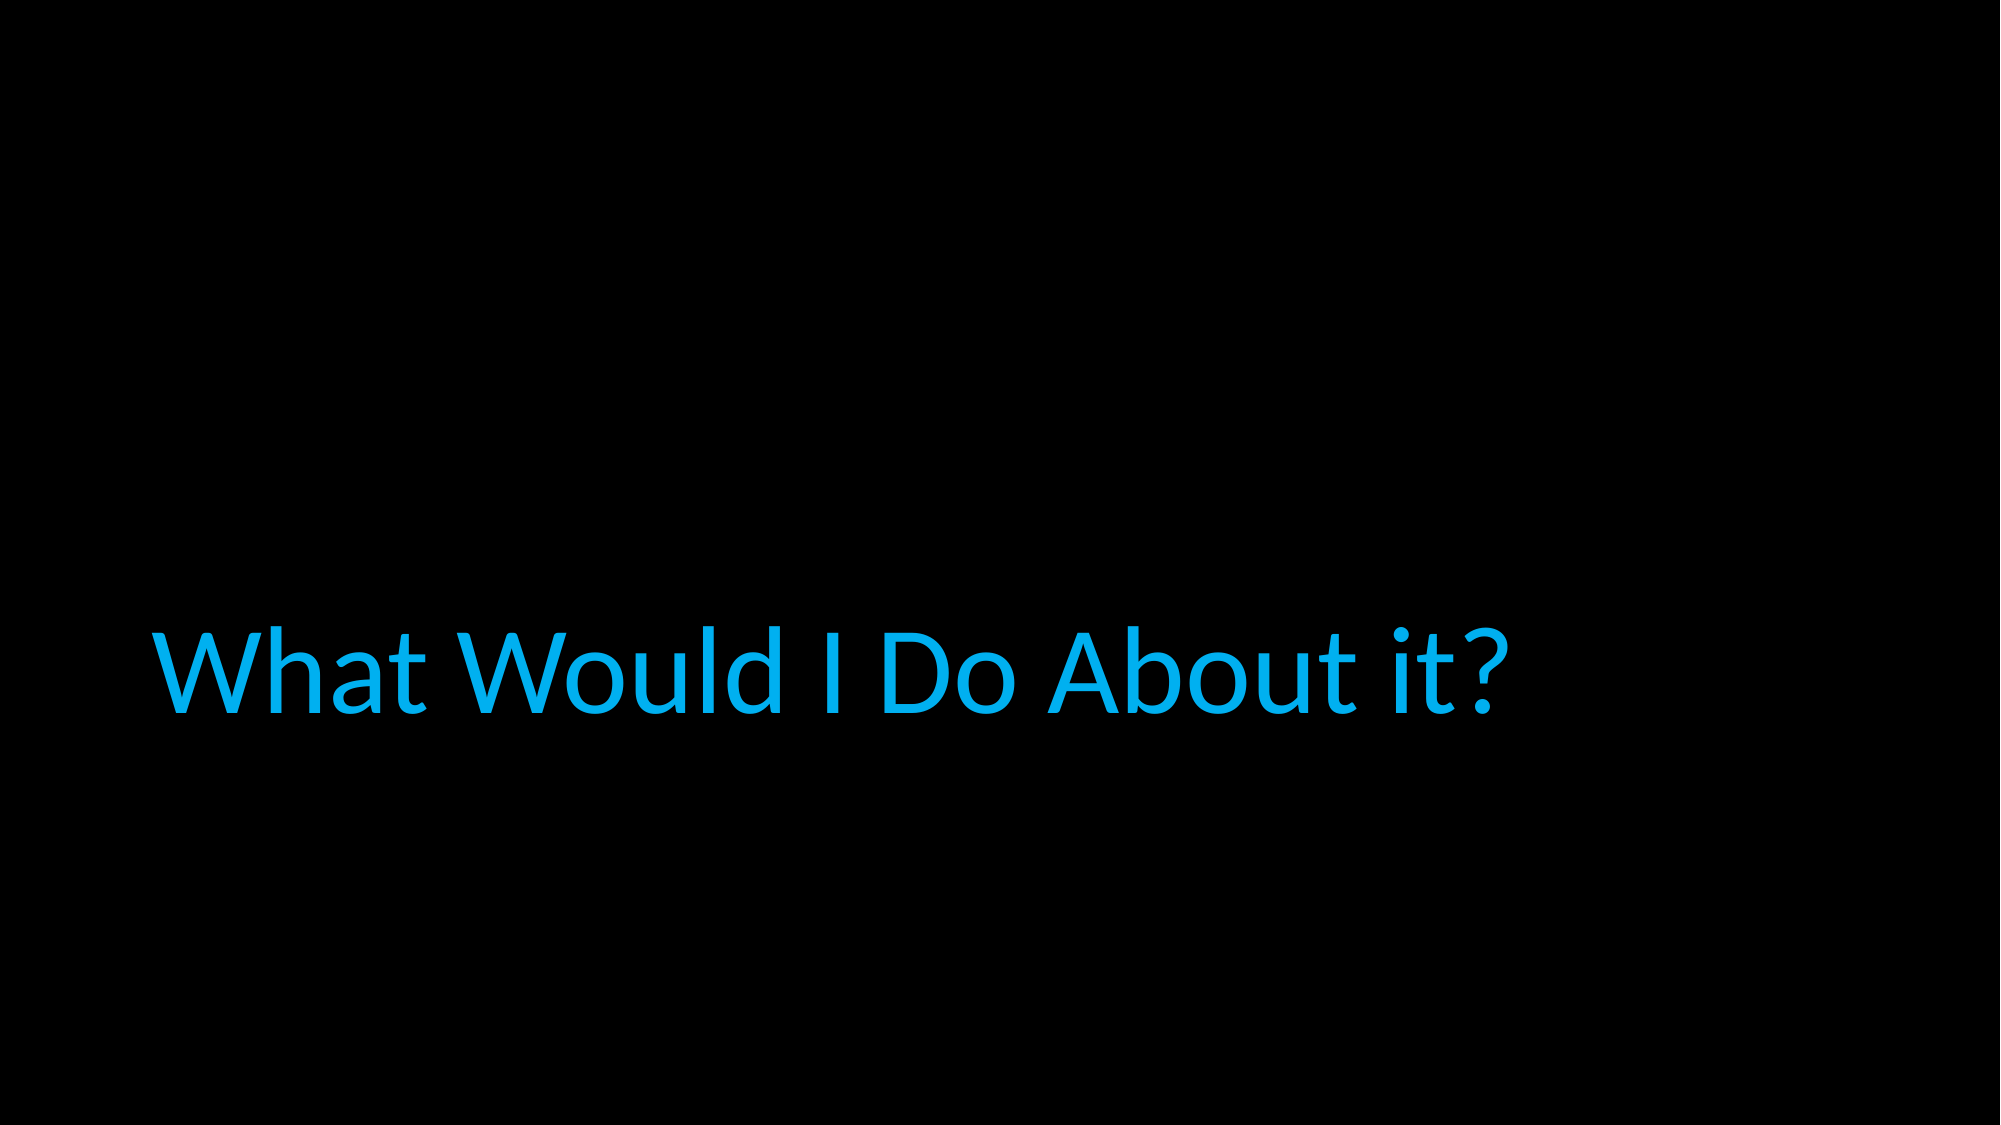

# What Would I Do About it?